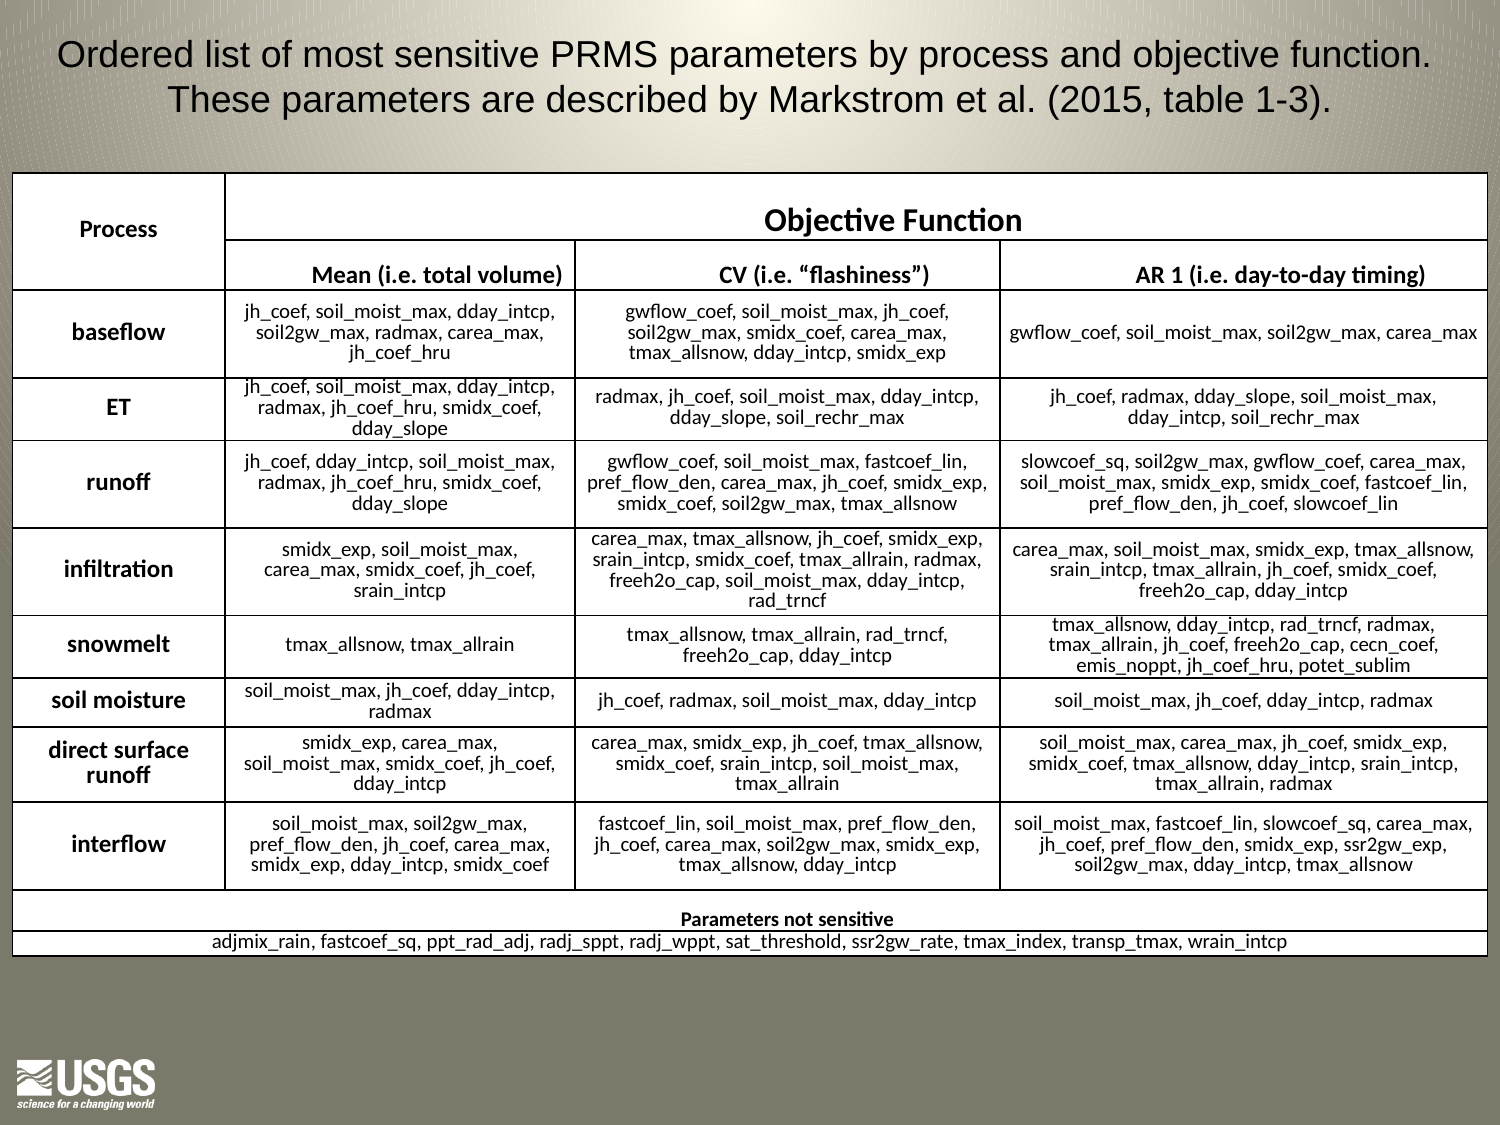

Ordered list of most sensitive PRMS parameters by process and objective function.
These parameters are described by Markstrom et al. (2015, table 1-3).

| Process | Objective Function |  |  |
| --- | --- | --- | --- |
|  | Mean (i.e. total volume) | CV (i.e. “flashiness”) | AR 1 (i.e. day-to-day timing) |
| baseflow | jh\_coef, soil\_moist\_max, dday\_intcp, soil2gw\_max, radmax, carea\_max, jh\_coef\_hru | gwflow\_coef, soil\_moist\_max, jh\_coef, soil2gw\_max, smidx\_coef, carea\_max, tmax\_allsnow, dday\_intcp, smidx\_exp | gwflow\_coef, soil\_moist\_max, soil2gw\_max, carea\_max |
| ET | jh\_coef, soil\_moist\_max, dday\_intcp, radmax, jh\_coef\_hru, smidx\_coef, dday\_slope | radmax, jh\_coef, soil\_moist\_max, dday\_intcp, dday\_slope, soil\_rechr\_max | jh\_coef, radmax, dday\_slope, soil\_moist\_max, dday\_intcp, soil\_rechr\_max |
| runoff | jh\_coef, dday\_intcp, soil\_moist\_max, radmax, jh\_coef\_hru, smidx\_coef, dday\_slope | gwflow\_coef, soil\_moist\_max, fastcoef\_lin, pref\_flow\_den, carea\_max, jh\_coef, smidx\_exp, smidx\_coef, soil2gw\_max, tmax\_allsnow | slowcoef\_sq, soil2gw\_max, gwflow\_coef, carea\_max, soil\_moist\_max, smidx\_exp, smidx\_coef, fastcoef\_lin, pref\_flow\_den, jh\_coef, slowcoef\_lin |
| infiltration | smidx\_exp, soil\_moist\_max, carea\_max, smidx\_coef, jh\_coef, srain\_intcp | carea\_max, tmax\_allsnow, jh\_coef, smidx\_exp, srain\_intcp, smidx\_coef, tmax\_allrain, radmax, freeh2o\_cap, soil\_moist\_max, dday\_intcp, rad\_trncf | carea\_max, soil\_moist\_max, smidx\_exp, tmax\_allsnow, srain\_intcp, tmax\_allrain, jh\_coef, smidx\_coef, freeh2o\_cap, dday\_intcp |
| snowmelt | tmax\_allsnow, tmax\_allrain | tmax\_allsnow, tmax\_allrain, rad\_trncf, freeh2o\_cap, dday\_intcp | tmax\_allsnow, dday\_intcp, rad\_trncf, radmax, tmax\_allrain, jh\_coef, freeh2o\_cap, cecn\_coef, emis\_noppt, jh\_coef\_hru, potet\_sublim |
| soil moisture | soil\_moist\_max, jh\_coef, dday\_intcp, radmax | jh\_coef, radmax, soil\_moist\_max, dday\_intcp | soil\_moist\_max, jh\_coef, dday\_intcp, radmax |
| direct surface runoff | smidx\_exp, carea\_max, soil\_moist\_max, smidx\_coef, jh\_coef, dday\_intcp | carea\_max, smidx\_exp, jh\_coef, tmax\_allsnow, smidx\_coef, srain\_intcp, soil\_moist\_max, tmax\_allrain | soil\_moist\_max, carea\_max, jh\_coef, smidx\_exp, smidx\_coef, tmax\_allsnow, dday\_intcp, srain\_intcp, tmax\_allrain, radmax |
| interflow | soil\_moist\_max, soil2gw\_max, pref\_flow\_den, jh\_coef, carea\_max, smidx\_exp, dday\_intcp, smidx\_coef | fastcoef\_lin, soil\_moist\_max, pref\_flow\_den, jh\_coef, carea\_max, soil2gw\_max, smidx\_exp, tmax\_allsnow, dday\_intcp | soil\_moist\_max, fastcoef\_lin, slowcoef\_sq, carea\_max, jh\_coef, pref\_flow\_den, smidx\_exp, ssr2gw\_exp, soil2gw\_max, dday\_intcp, tmax\_allsnow |
| Parameters not sensitive |  |  |  |
| adjmix\_rain, fastcoef\_sq, ppt\_rad\_adj, radj\_sppt, radj\_wppt, sat\_threshold, ssr2gw\_rate, tmax\_index, transp\_tmax, wrain\_intcp |  |  |  |